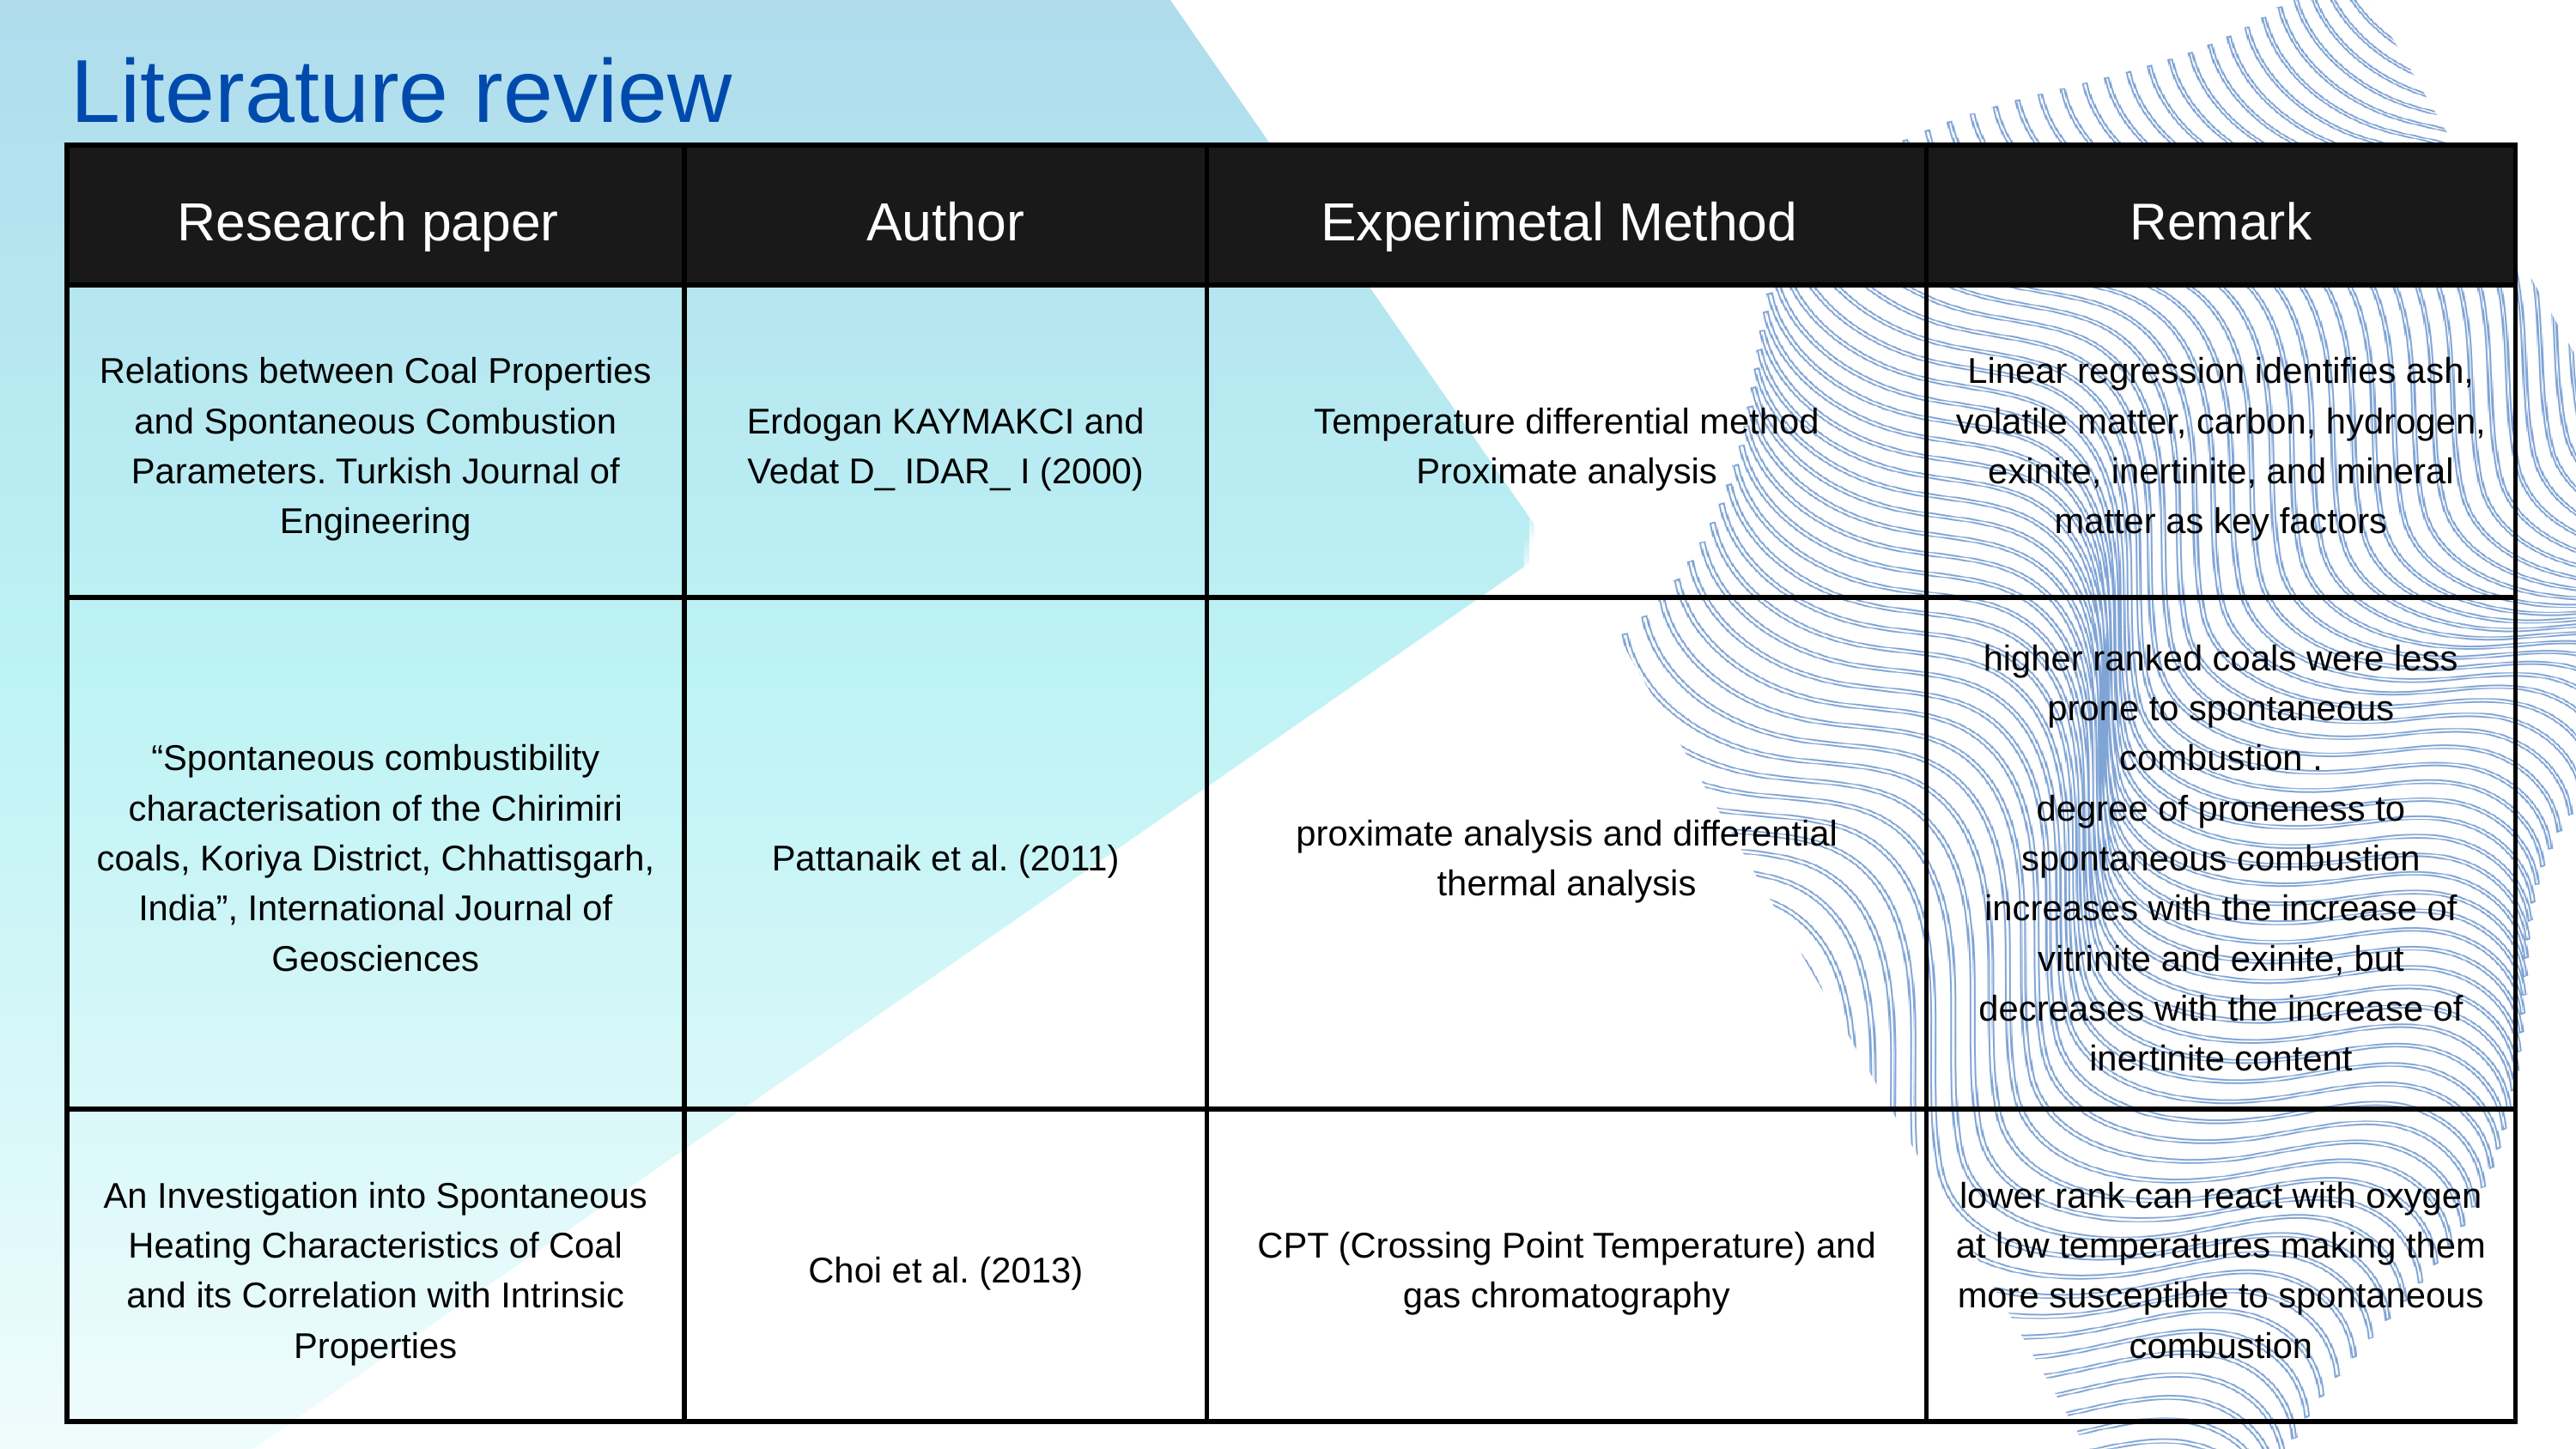

Literature review
| Research paper | Author | Experimetal Method | Remark |
| --- | --- | --- | --- |
| Relations between Coal Properties and Spontaneous Combustion Parameters. Turkish Journal of Engineering | Erdogan KAYMAKCI and Vedat D\_ IDAR\_ I (2000) | Temperature differential method Proximate analysis | Linear regression identifies ash, volatile matter, carbon, hydrogen, exinite, inertinite, and mineral matter as key factors |
| “Spontaneous combustibility characterisation of the Chirimiri coals, Koriya District, Chhattisgarh, India”, International Journal of Geosciences | Pattanaik et al. (2011) | proximate analysis and differential thermal analysis | higher ranked coals were less prone to spontaneous combustion . degree of proneness to spontaneous combustion increases with the increase of vitrinite and exinite, but decreases with the increase of inertinite content |
| An Investigation into Spontaneous Heating Characteristics of Coal and its Correlation with Intrinsic Properties | Choi et al. (2013) | CPT (Crossing Point Temperature) and gas chromatography | lower rank can react with oxygen at low temperatures making them more susceptible to spontaneous combustion |